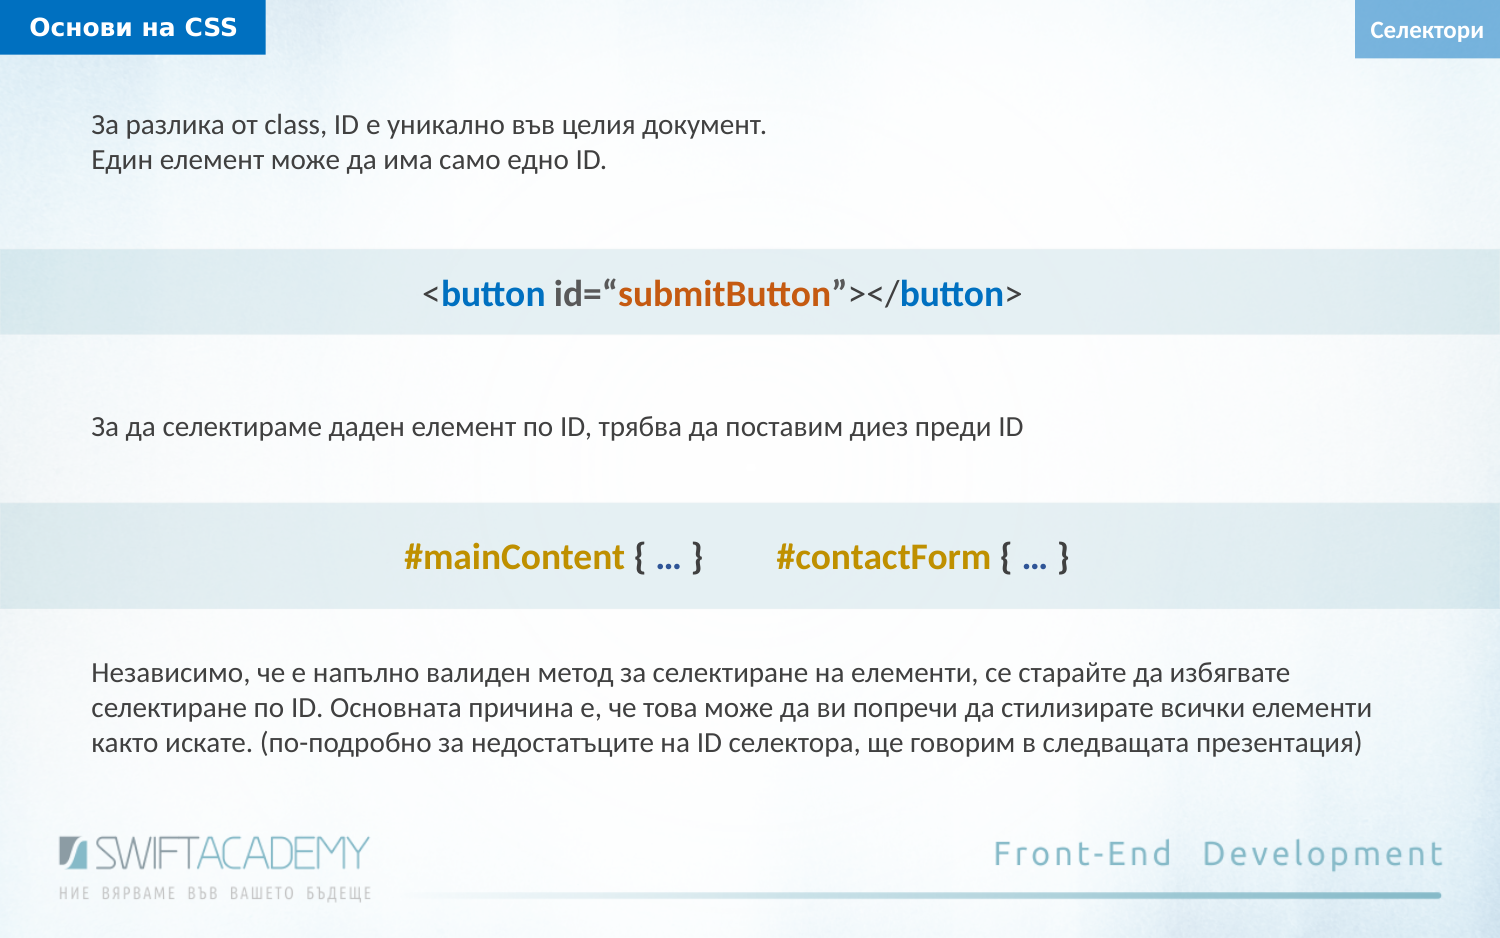

Основи на CSS
Селектори
За разлика от class, ID е уникално във целия документ.
Един елемент може да има само едно ID.

<button id=“submitButton”></button>
За да селектираме даден елемент по ID, трябва да поставим диез преди ID

#mainContent { … }
#contactForm { … }
Независимо, че е напълно валиден метод за селектиране на елементи, се старайте да избягвате селектиране по ID. Основната причина е, че това може да ви попречи да стилизирате всички елементи както искате. (по-подробно за недостатъците на ID селектора, ще говорим в следващата презентация)